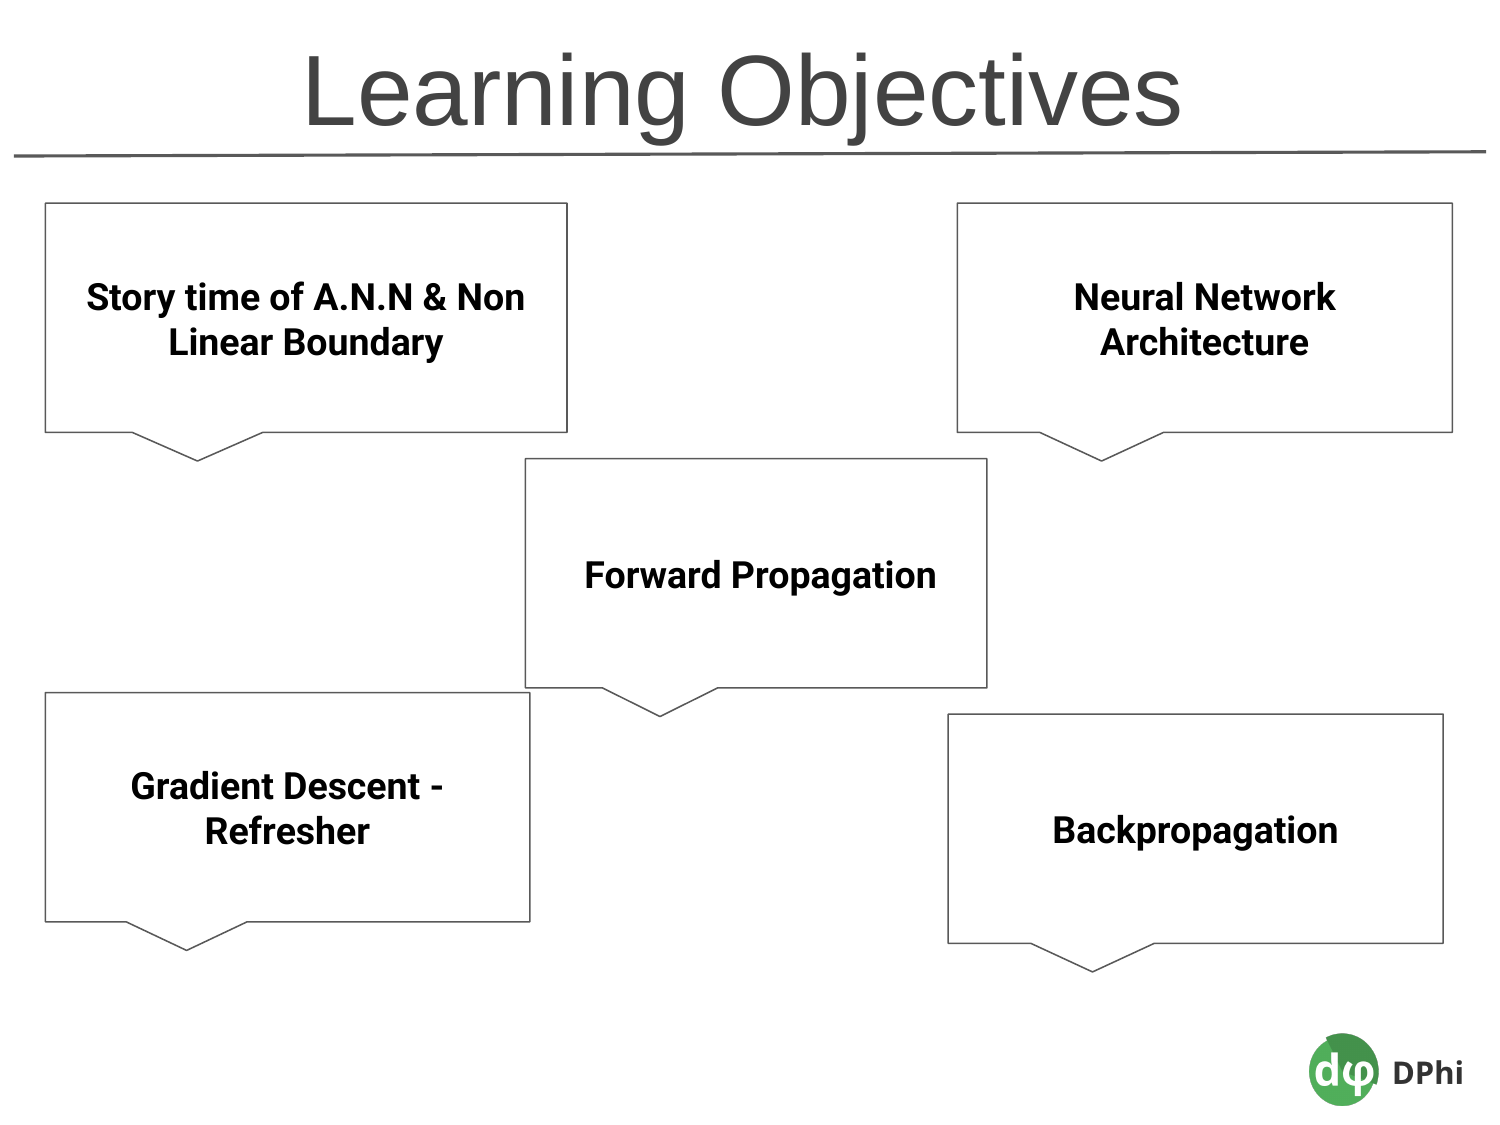

Learning Objectives
Story time of A.N.N & Non Linear Boundary
Neural Network Architecture
 Forward Propagation
Gradient Descent - Refresher
Backpropagation